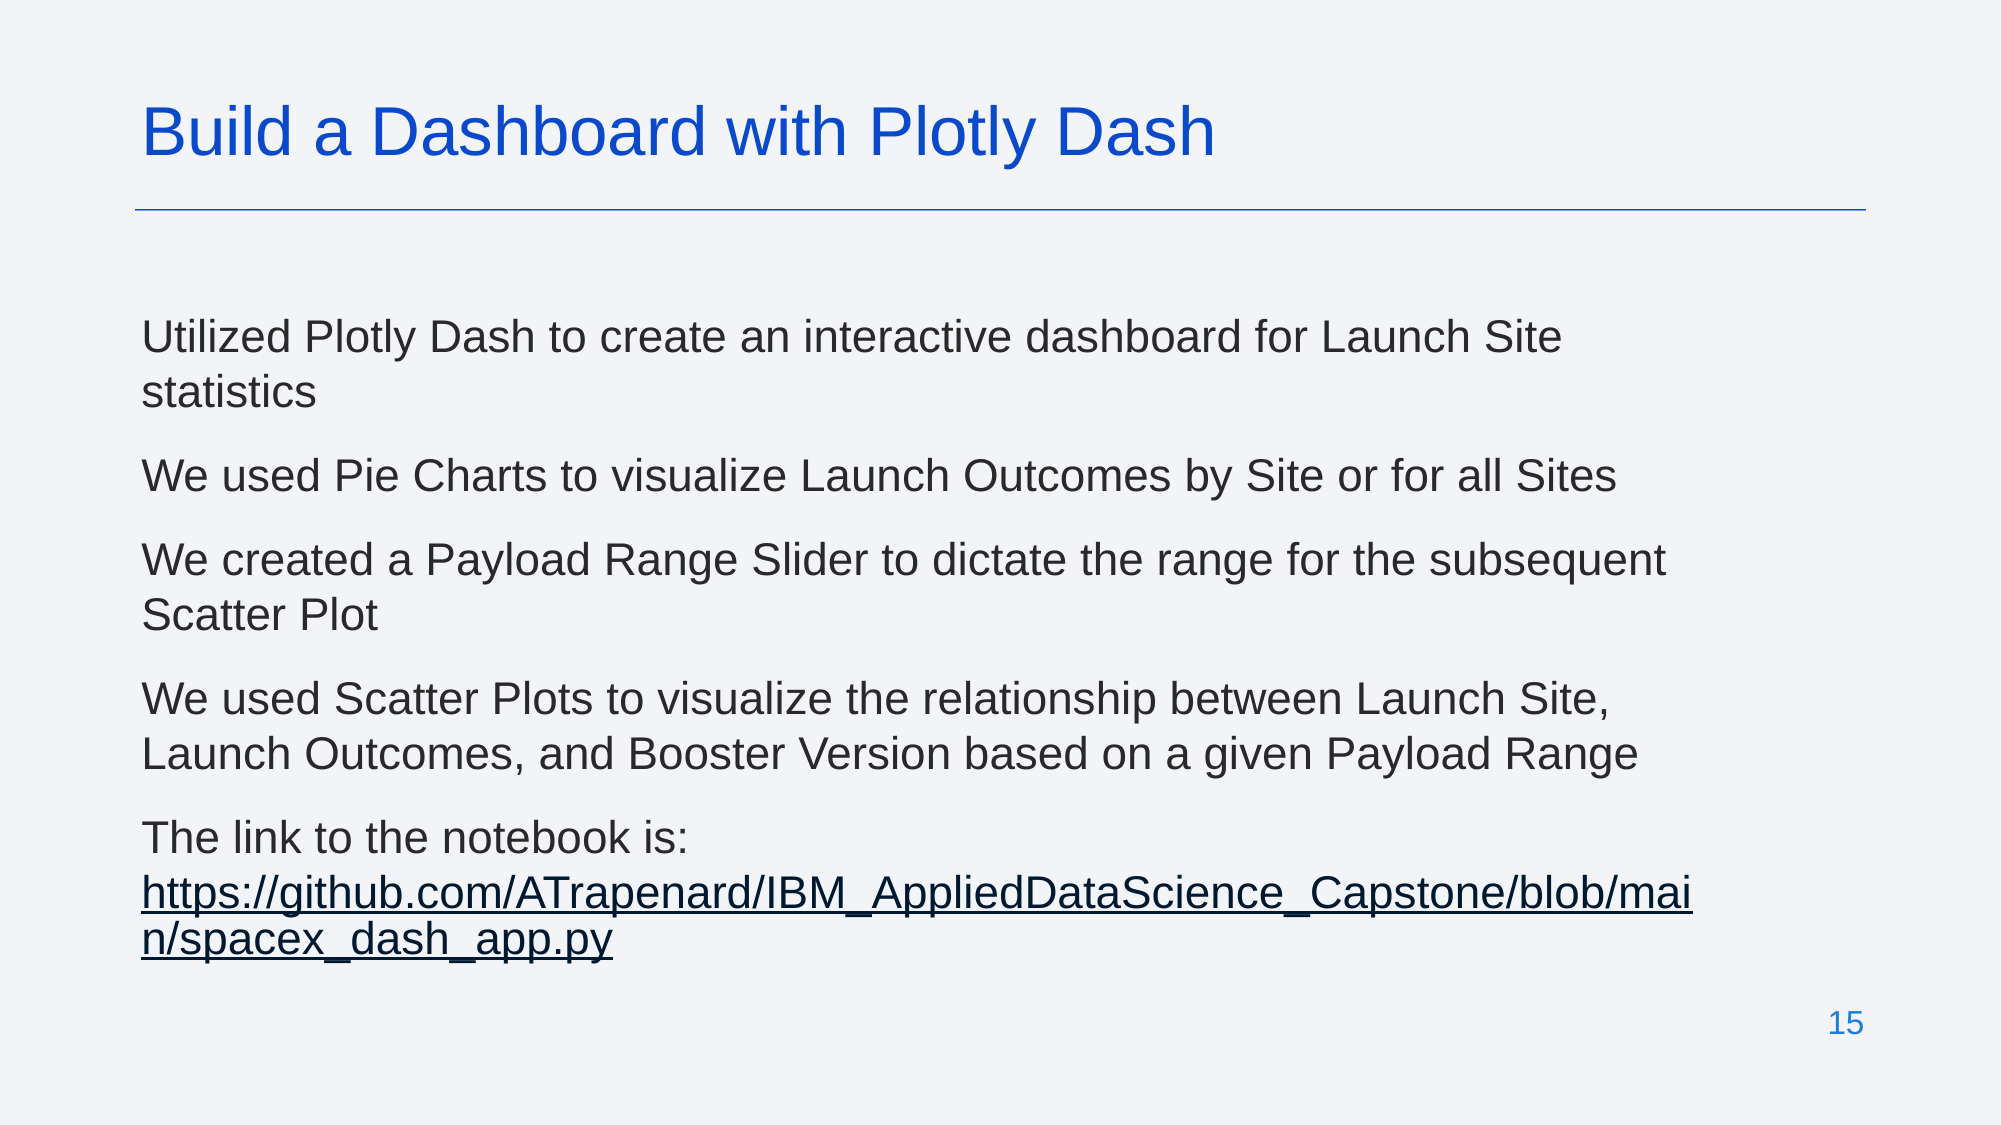

Build a Dashboard with Plotly Dash
Utilized Plotly Dash to create an interactive dashboard for Launch Site statistics
We used Pie Charts to visualize Launch Outcomes by Site or for all Sites
We created a Payload Range Slider to dictate the range for the subsequent Scatter Plot
We used Scatter Plots to visualize the relationship between Launch Site, Launch Outcomes, and Booster Version based on a given Payload Range
The link to the notebook is: https://github.com/ATrapenard/IBM_AppliedDataScience_Capstone/blob/main/spacex_dash_app.py

15